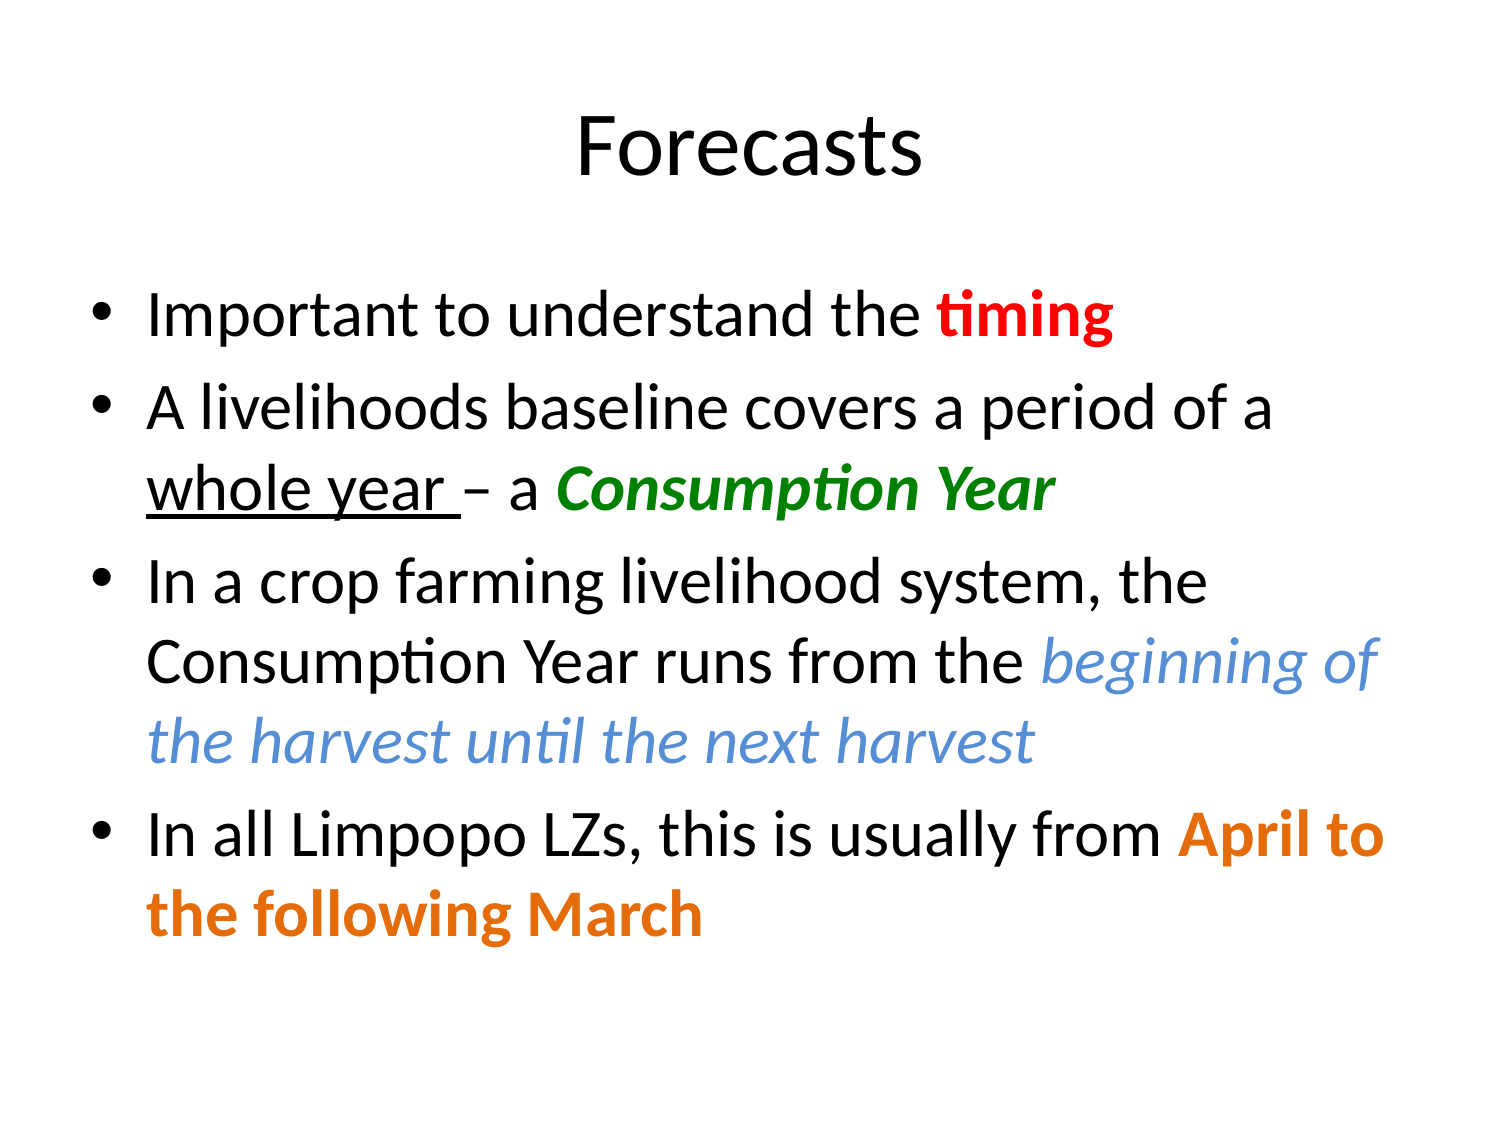

# Forecasts
Important to understand the timing
A livelihoods baseline covers a period of a whole year – a Consumption Year
In a crop farming livelihood system, the Consumption Year runs from the beginning of the harvest until the next harvest
In all Limpopo LZs, this is usually from April to the following March